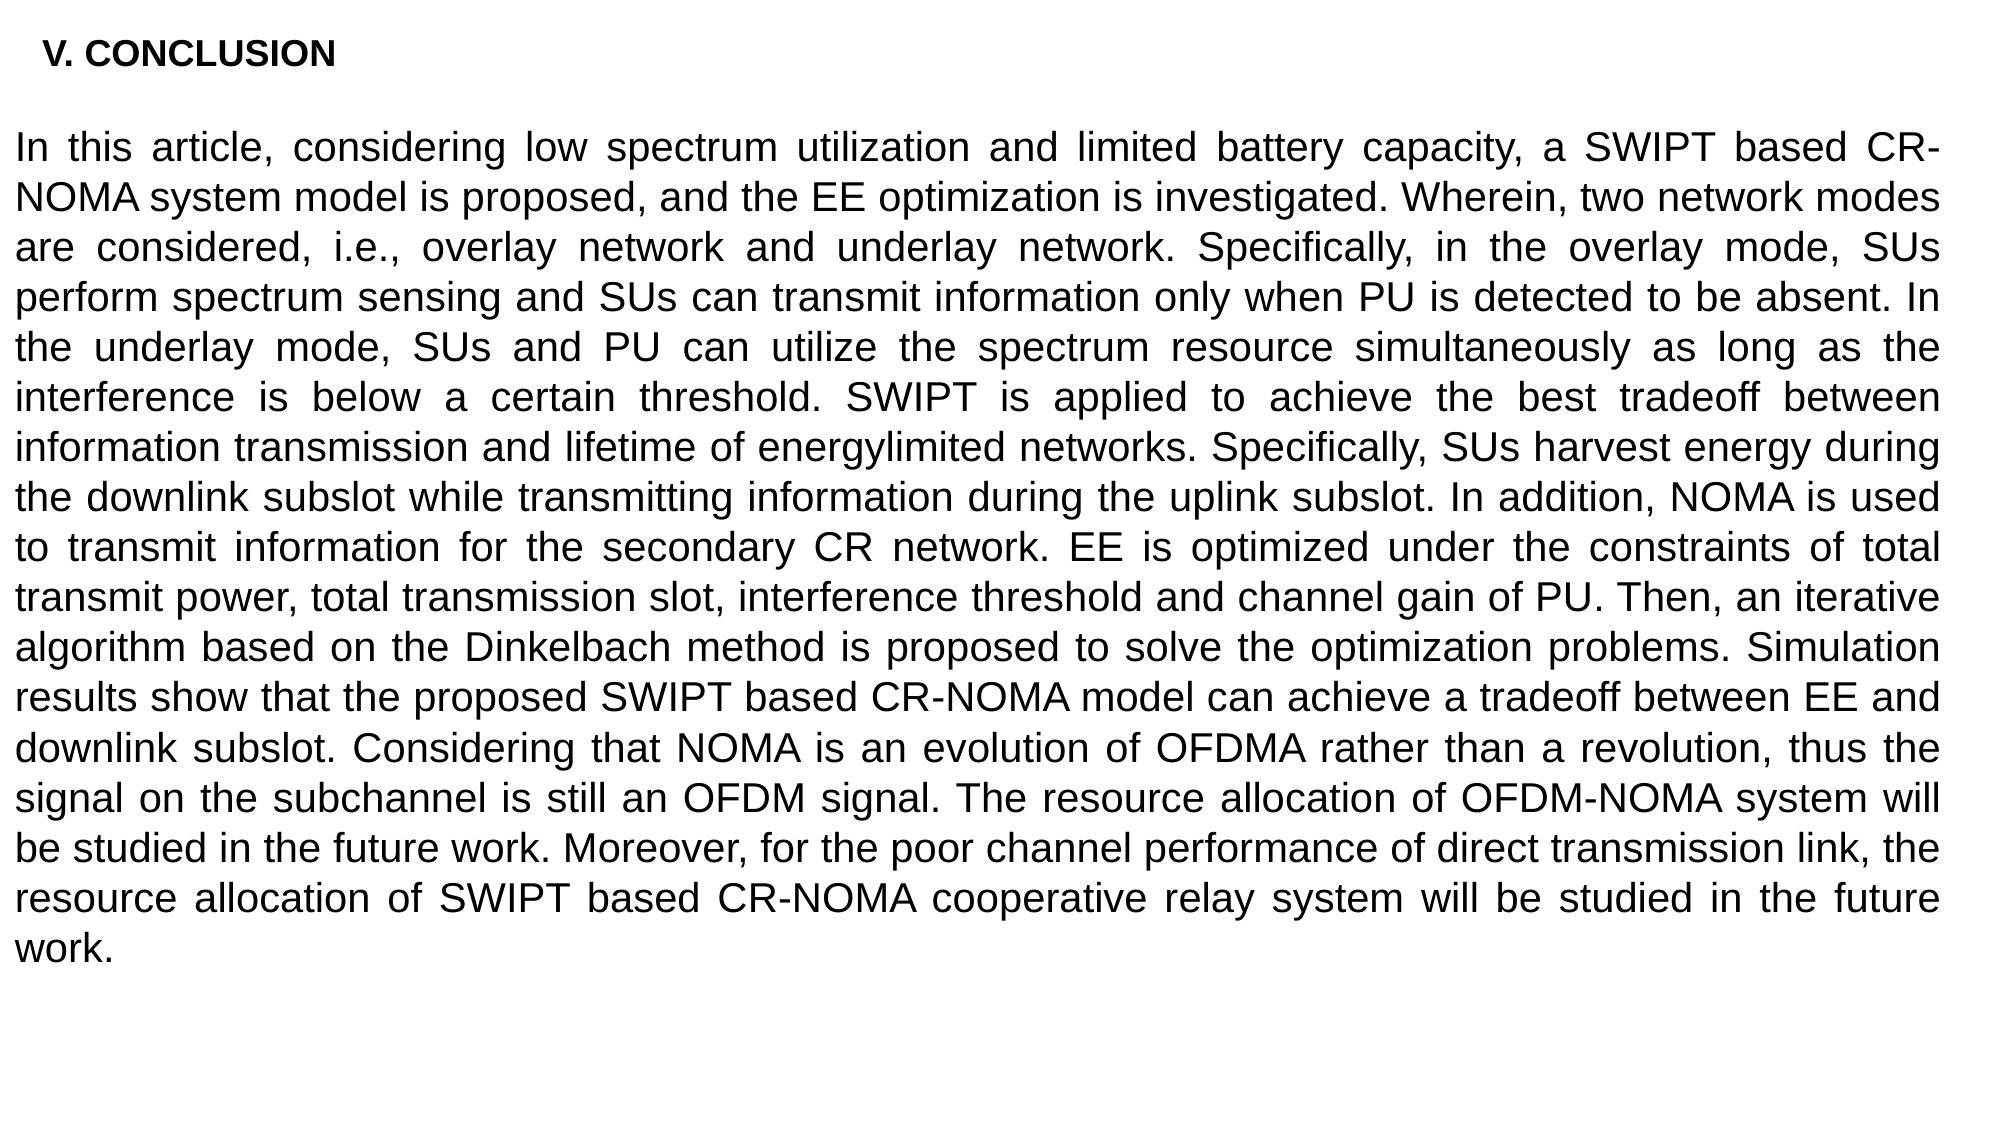

V. CONCLUSION
In this article, considering low spectrum utilization and limited battery capacity, a SWIPT based CR-NOMA system model is proposed, and the EE optimization is investigated. Wherein, two network modes are considered, i.e., overlay network and underlay network. Specifically, in the overlay mode, SUs perform spectrum sensing and SUs can transmit information only when PU is detected to be absent. In the underlay mode, SUs and PU can utilize the spectrum resource simultaneously as long as the interference is below a certain threshold. SWIPT is applied to achieve the best tradeoff between information transmission and lifetime of energylimited networks. Specifically, SUs harvest energy during the downlink subslot while transmitting information during the uplink subslot. In addition, NOMA is used to transmit information for the secondary CR network. EE is optimized under the constraints of total transmit power, total transmission slot, interference threshold and channel gain of PU. Then, an iterative algorithm based on the Dinkelbach method is proposed to solve the optimization problems. Simulation results show that the proposed SWIPT based CR-NOMA model can achieve a tradeoff between EE and downlink subslot. Considering that NOMA is an evolution of OFDMA rather than a revolution, thus the signal on the subchannel is still an OFDM signal. The resource allocation of OFDM-NOMA system will be studied in the future work. Moreover, for the poor channel performance of direct transmission link, the resource allocation of SWIPT based CR-NOMA cooperative relay system will be studied in the future work.